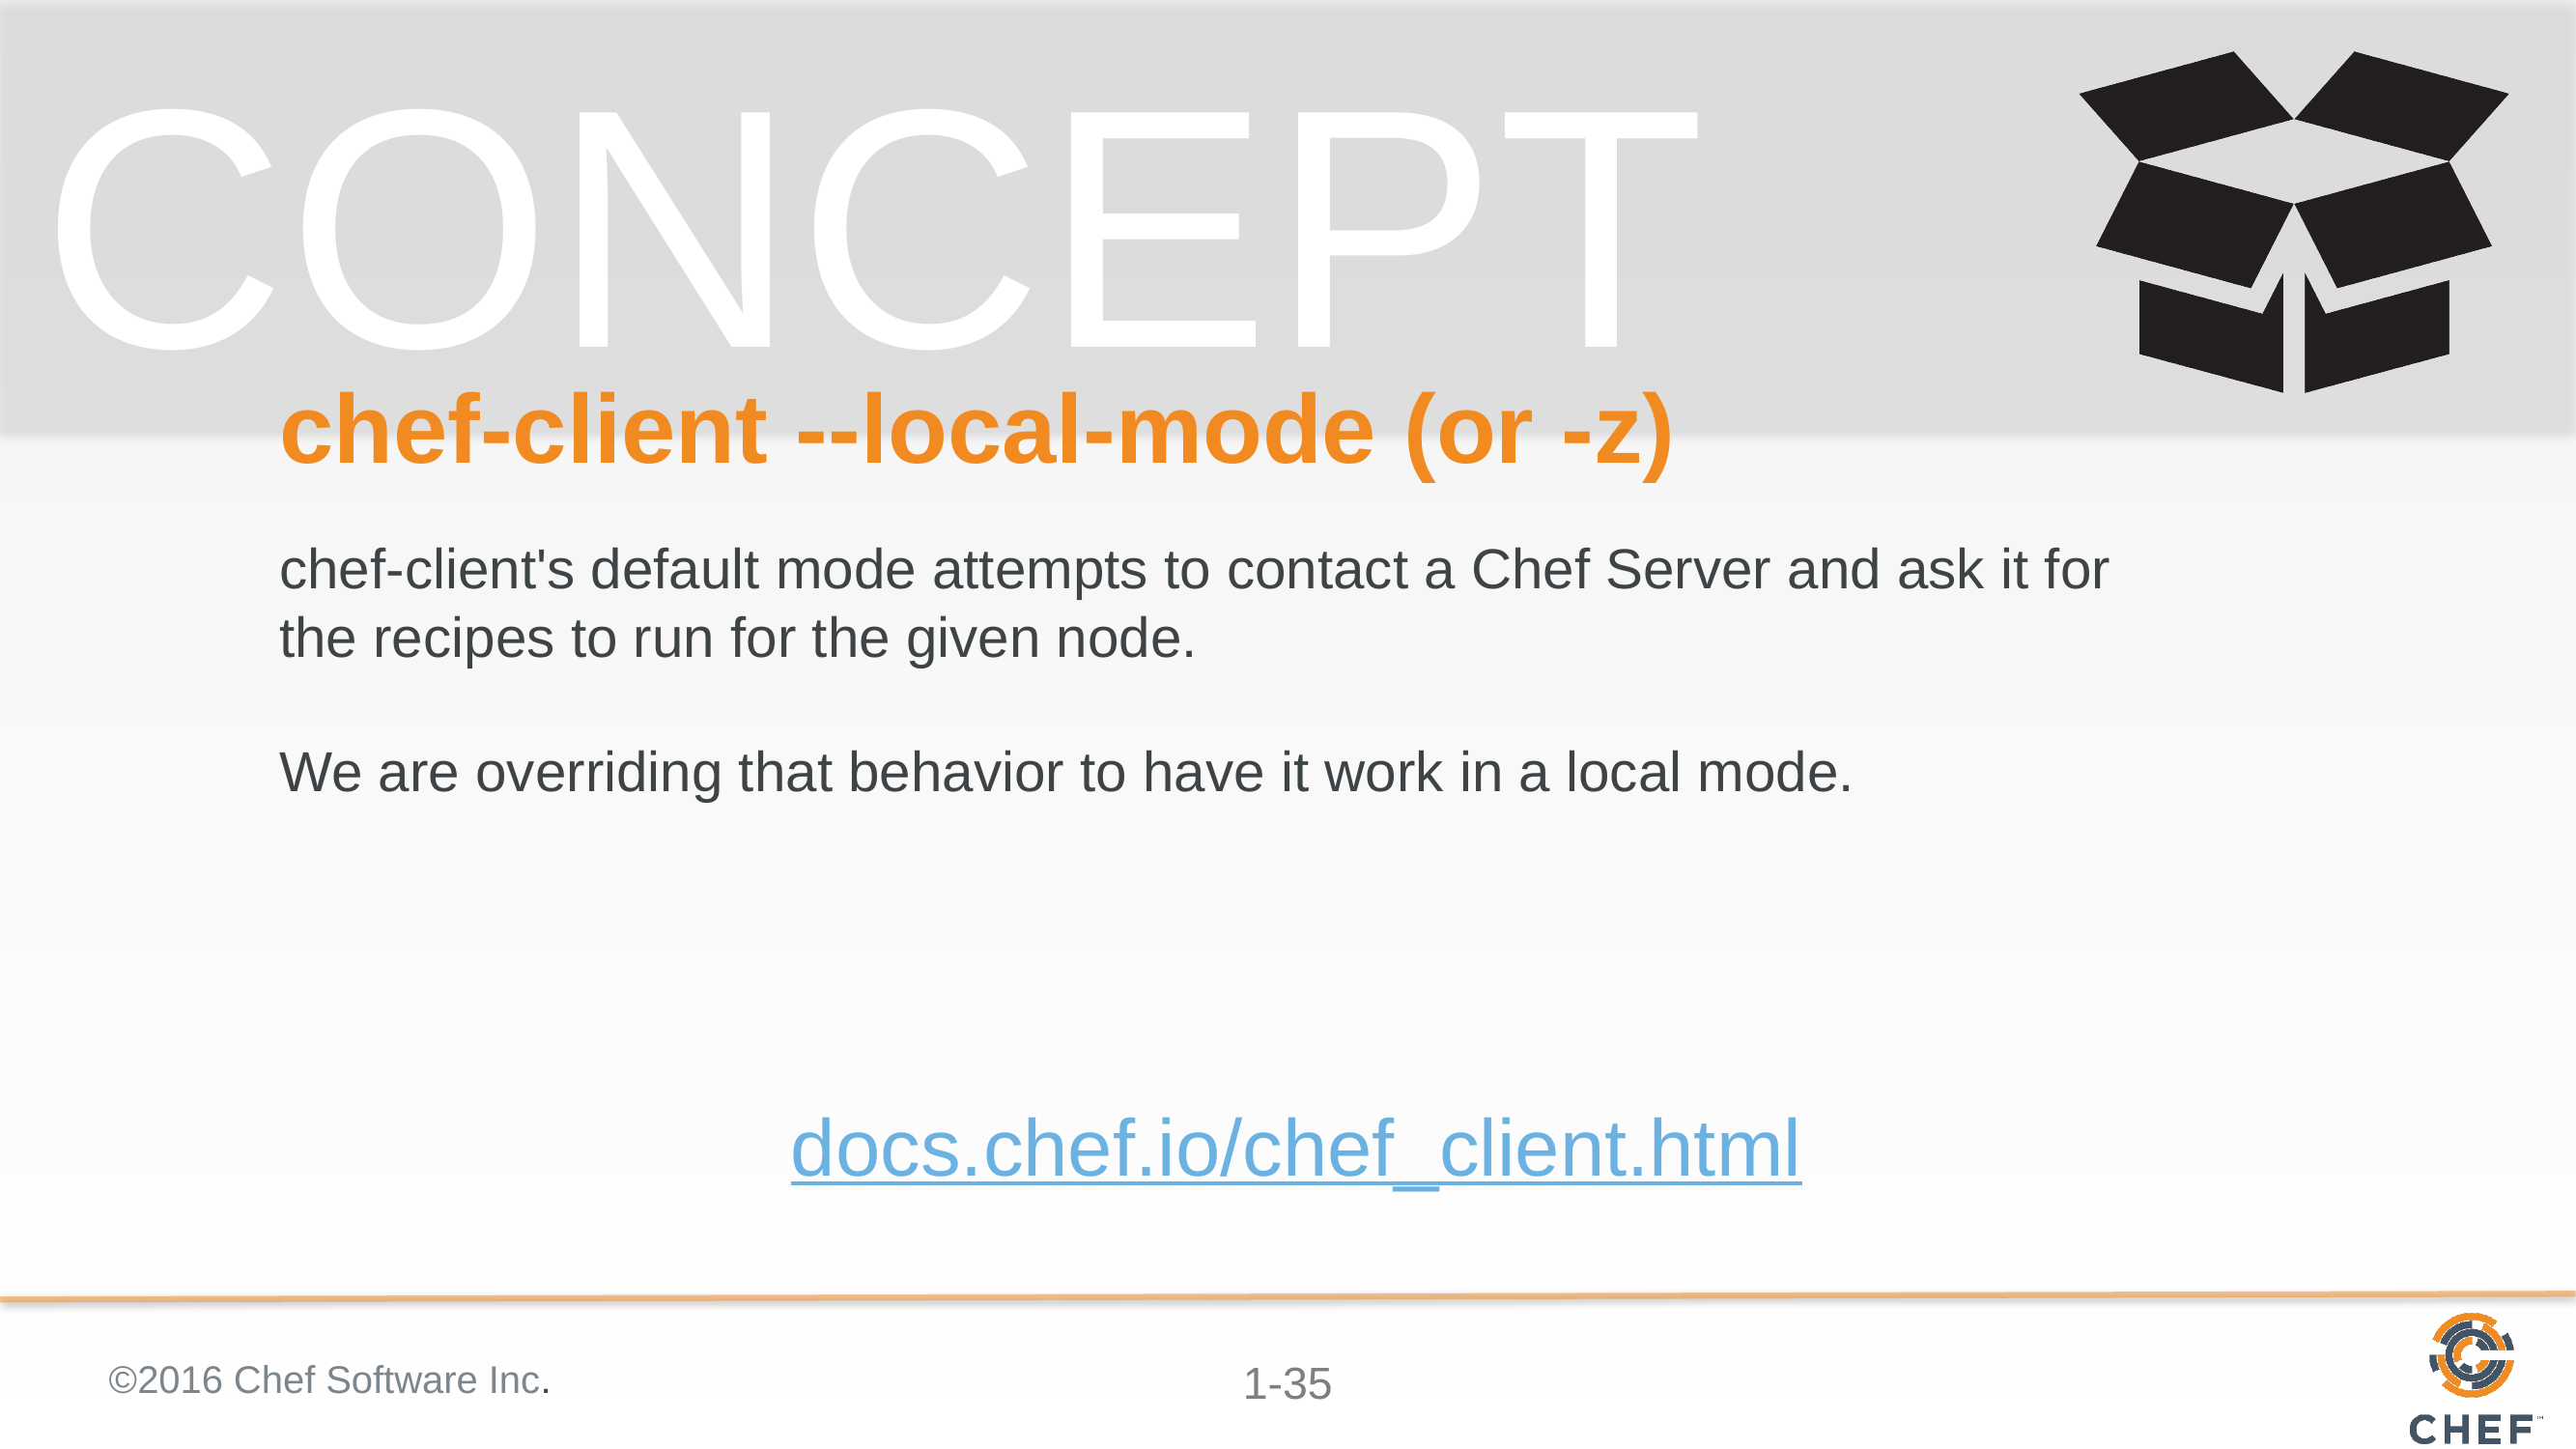

# chef-client --local-mode (or -z)
chef-client's default mode attempts to contact a Chef Server and ask it for the recipes to run for the given node.

We are overriding that behavior to have it work in a local mode.
docs.chef.io/chef_client.html